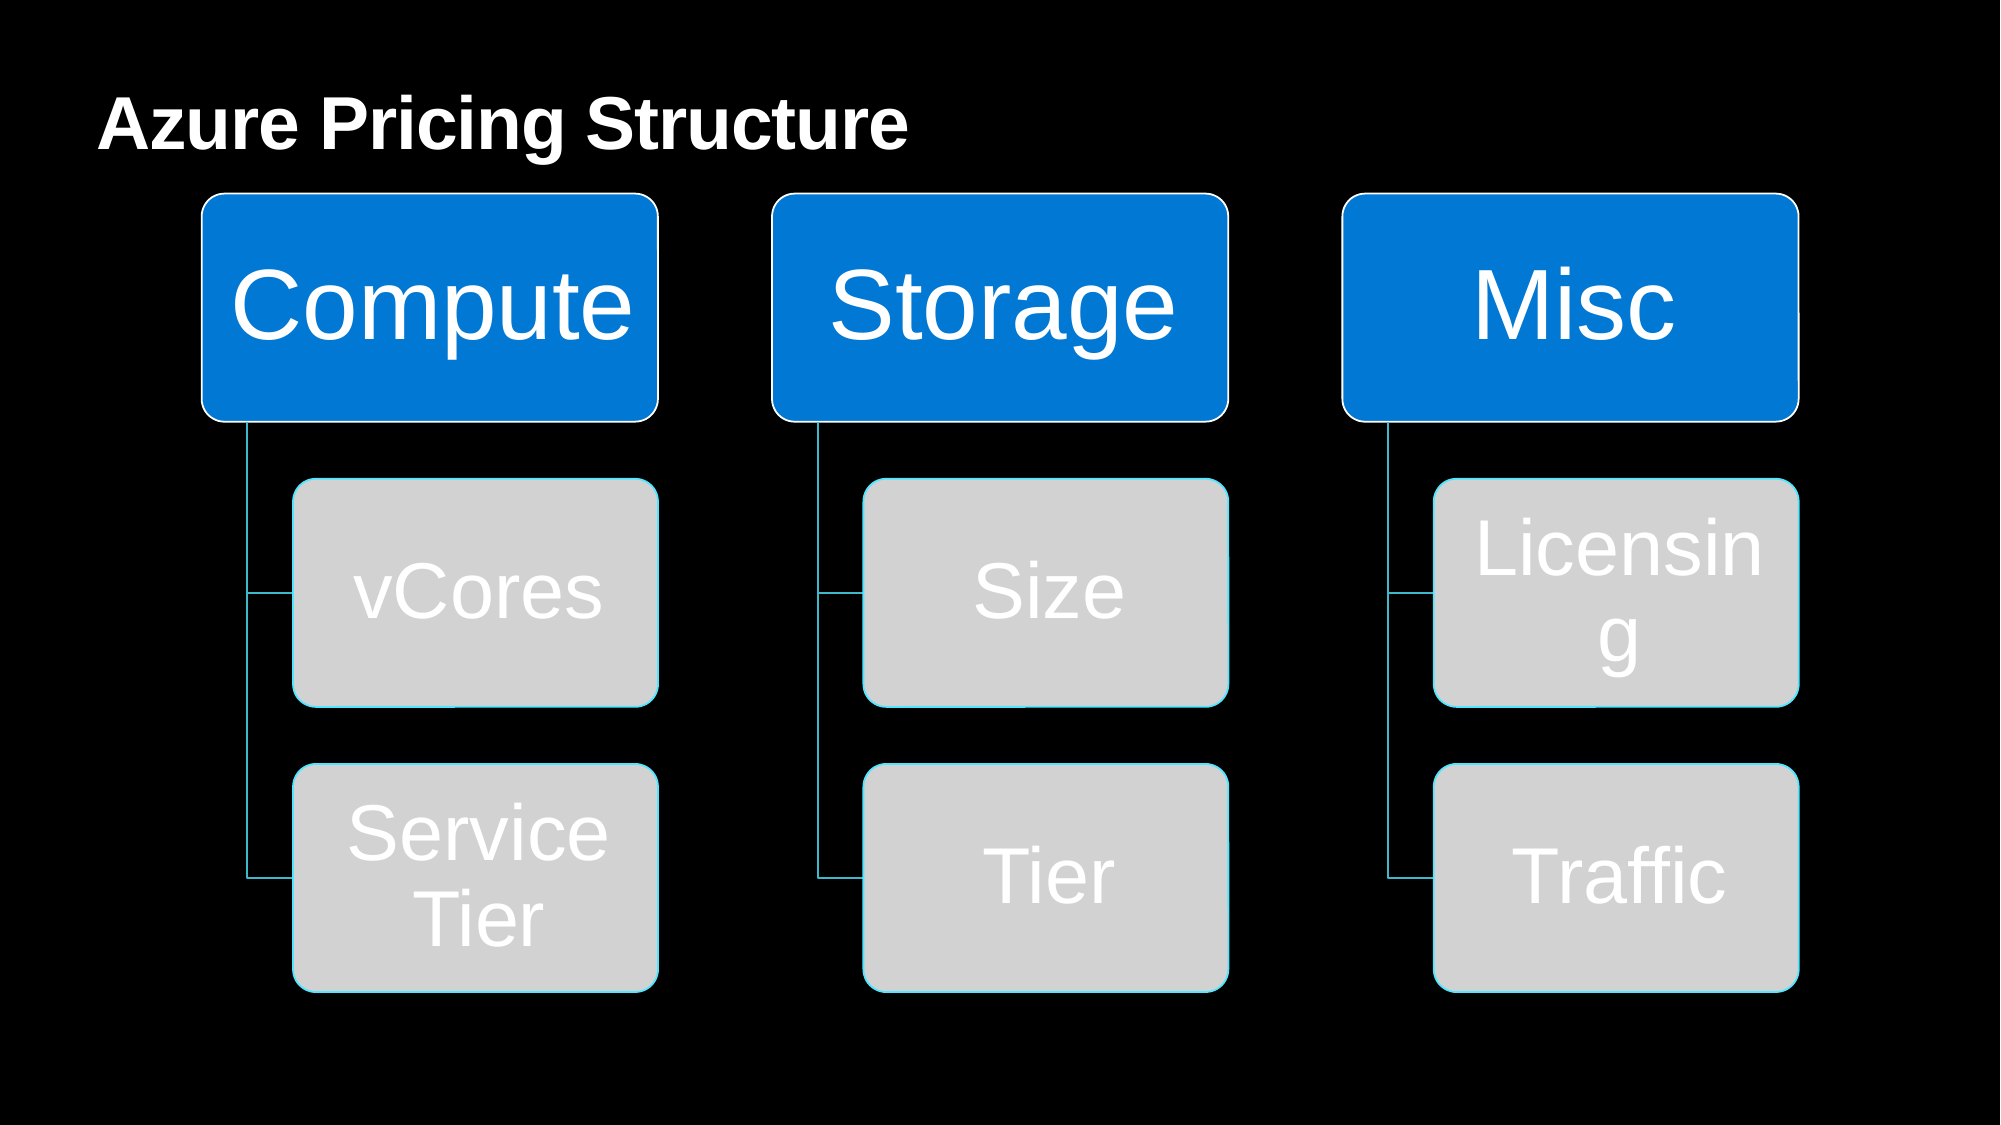

# Azure Pricing Structure
Compute
vCores
Service Tier
Storage
Size
Tier
Misc
Licensing
Traffic